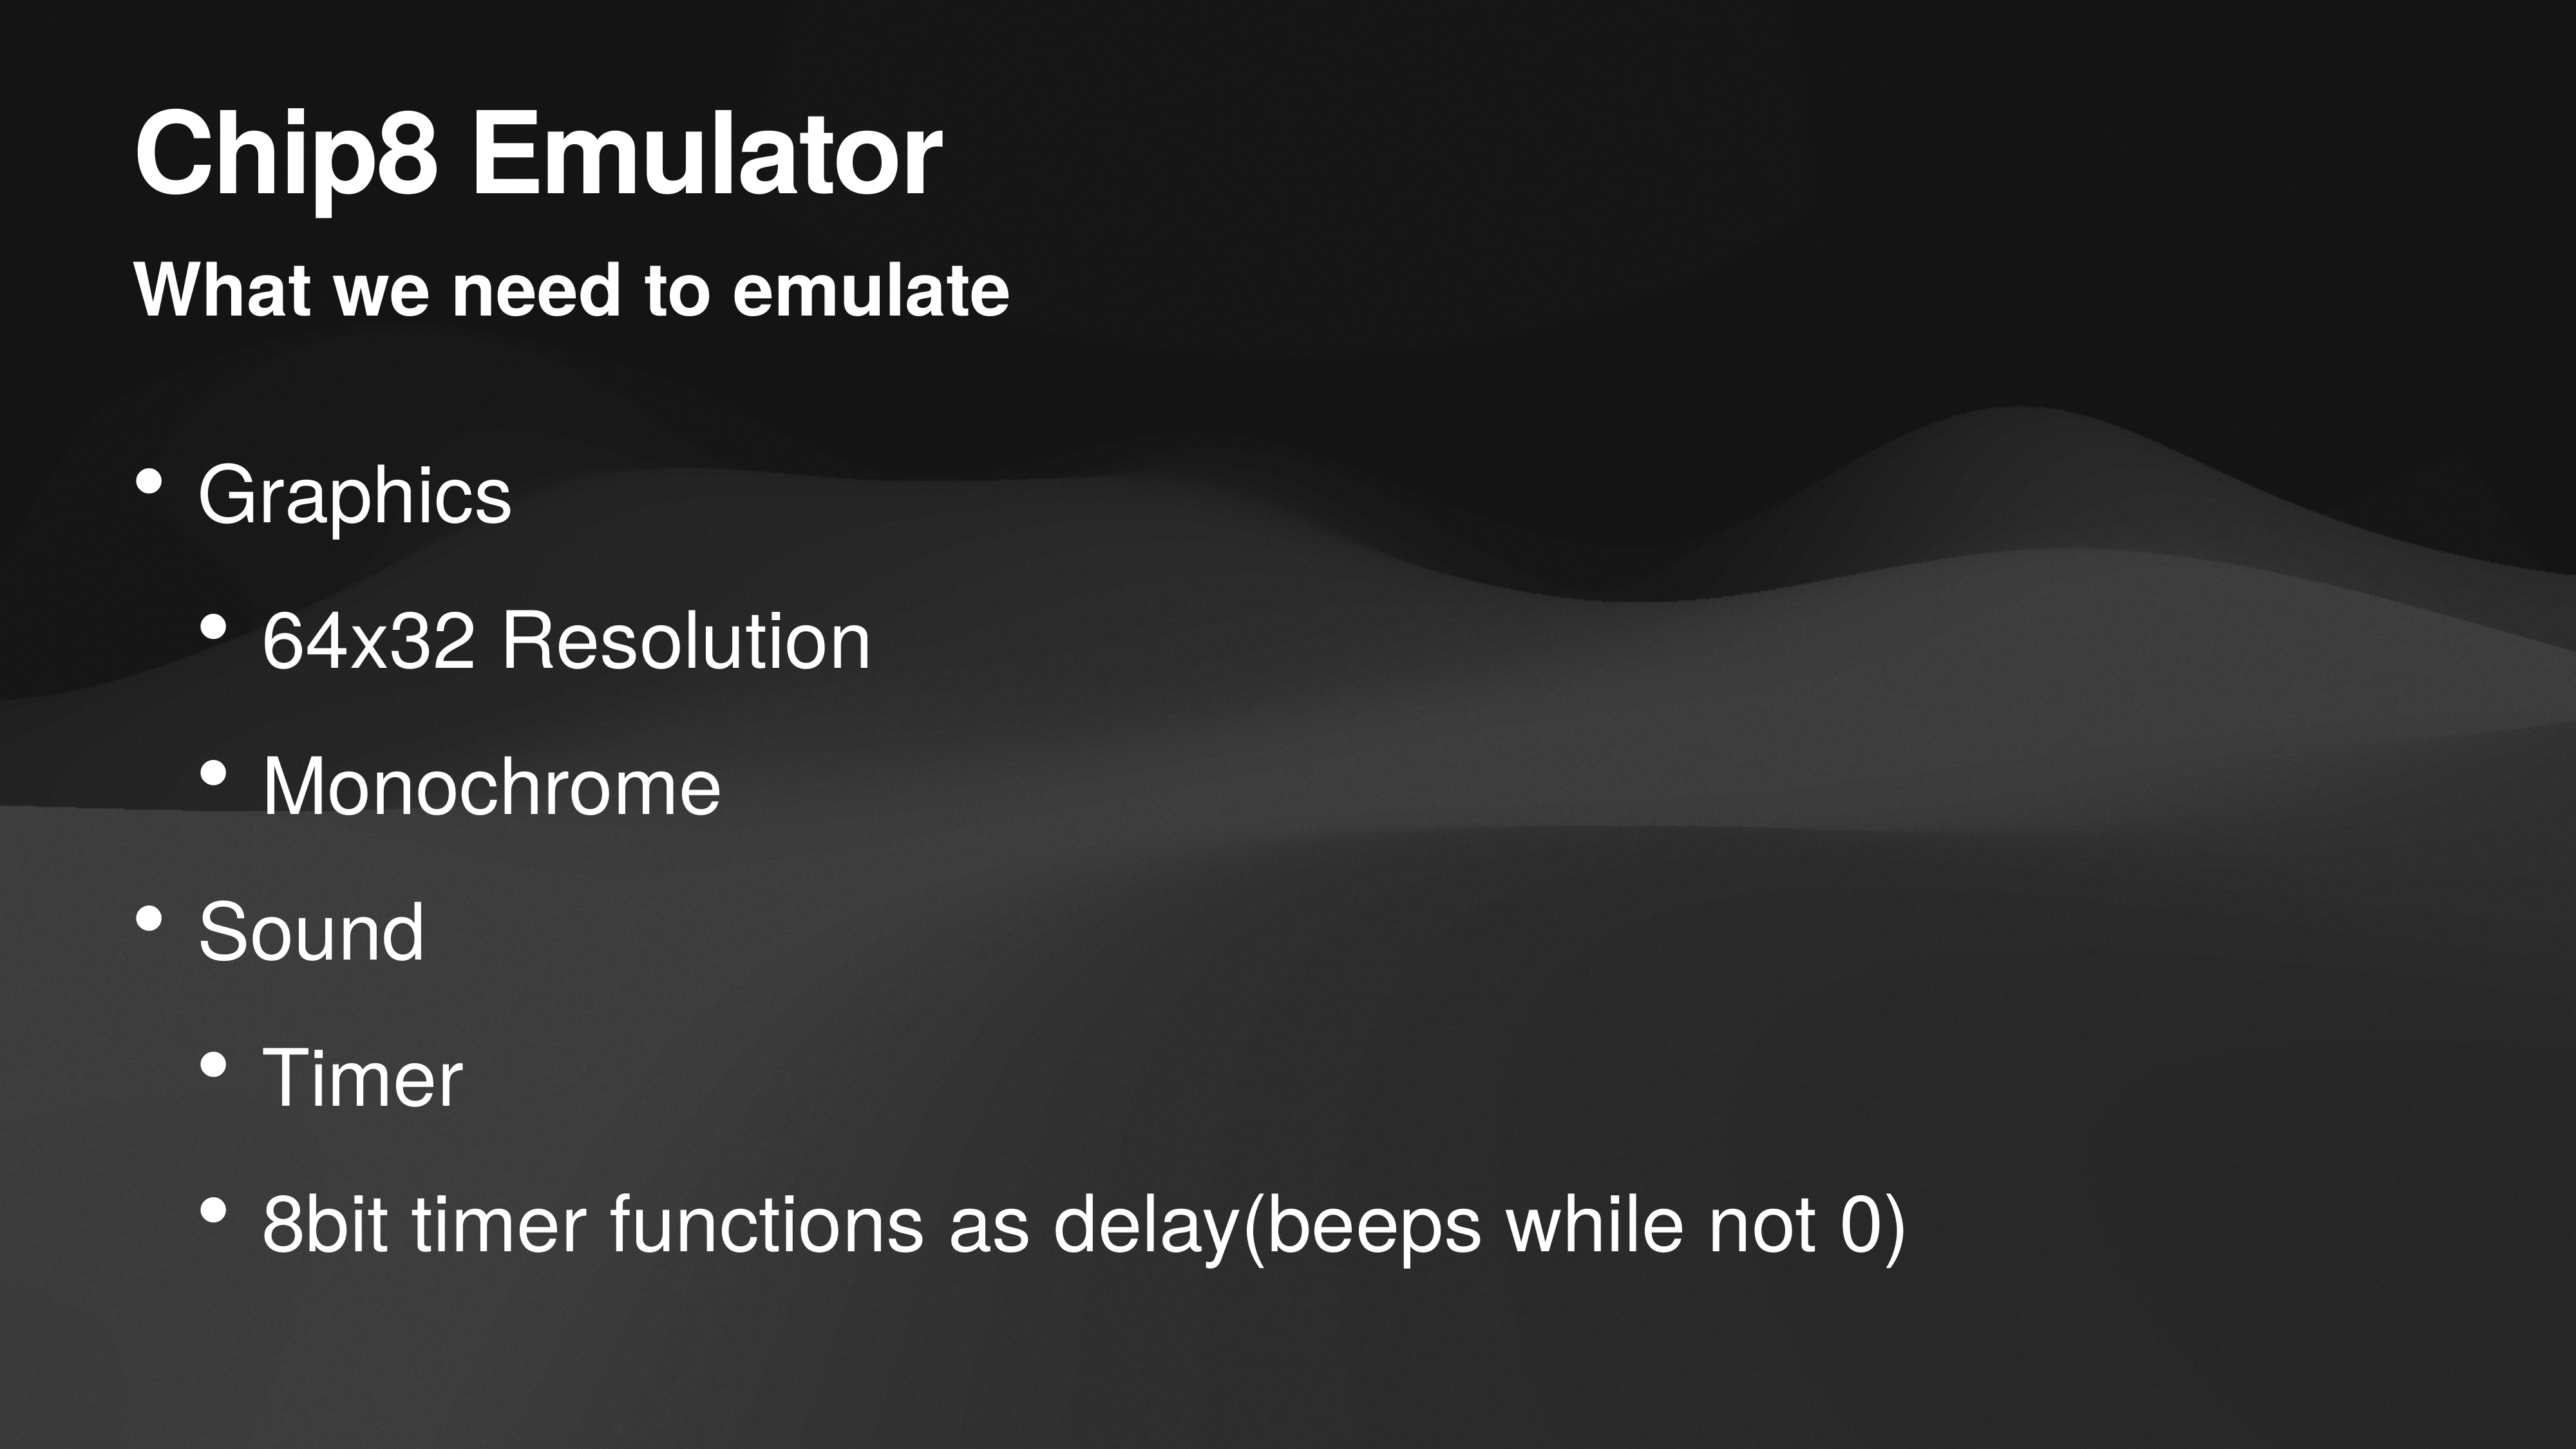

# Chip8 Emulator
What we need to emulate
Graphics
64x32 Resolution
Monochrome
Sound
Timer
8bit timer functions as delay(beeps while not 0)